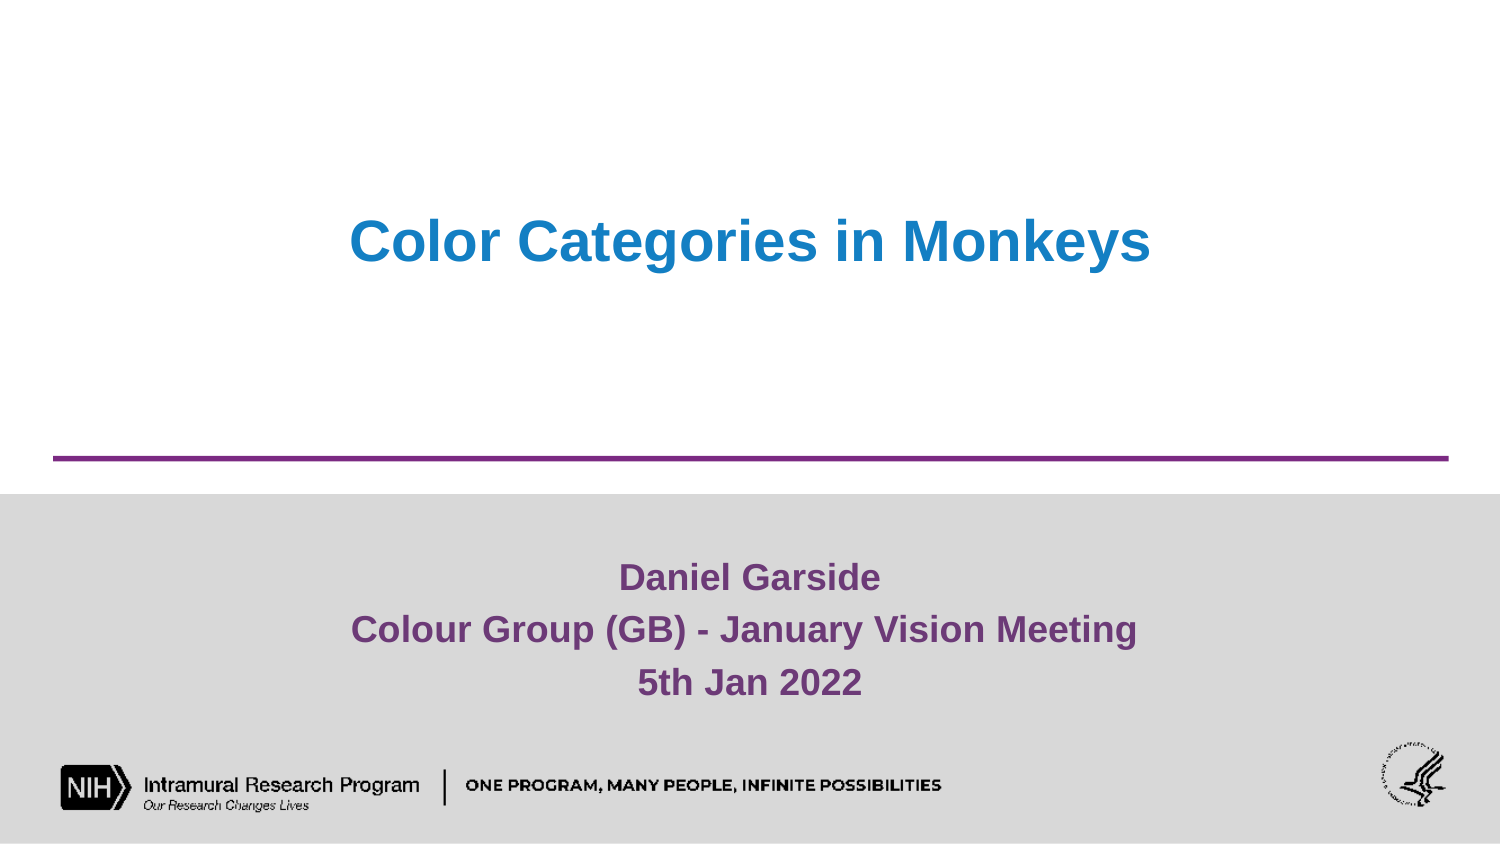

# Color Categories in Monkeys
Daniel Garside
Colour Group (GB) - January Vision Meeting
5th Jan 2022